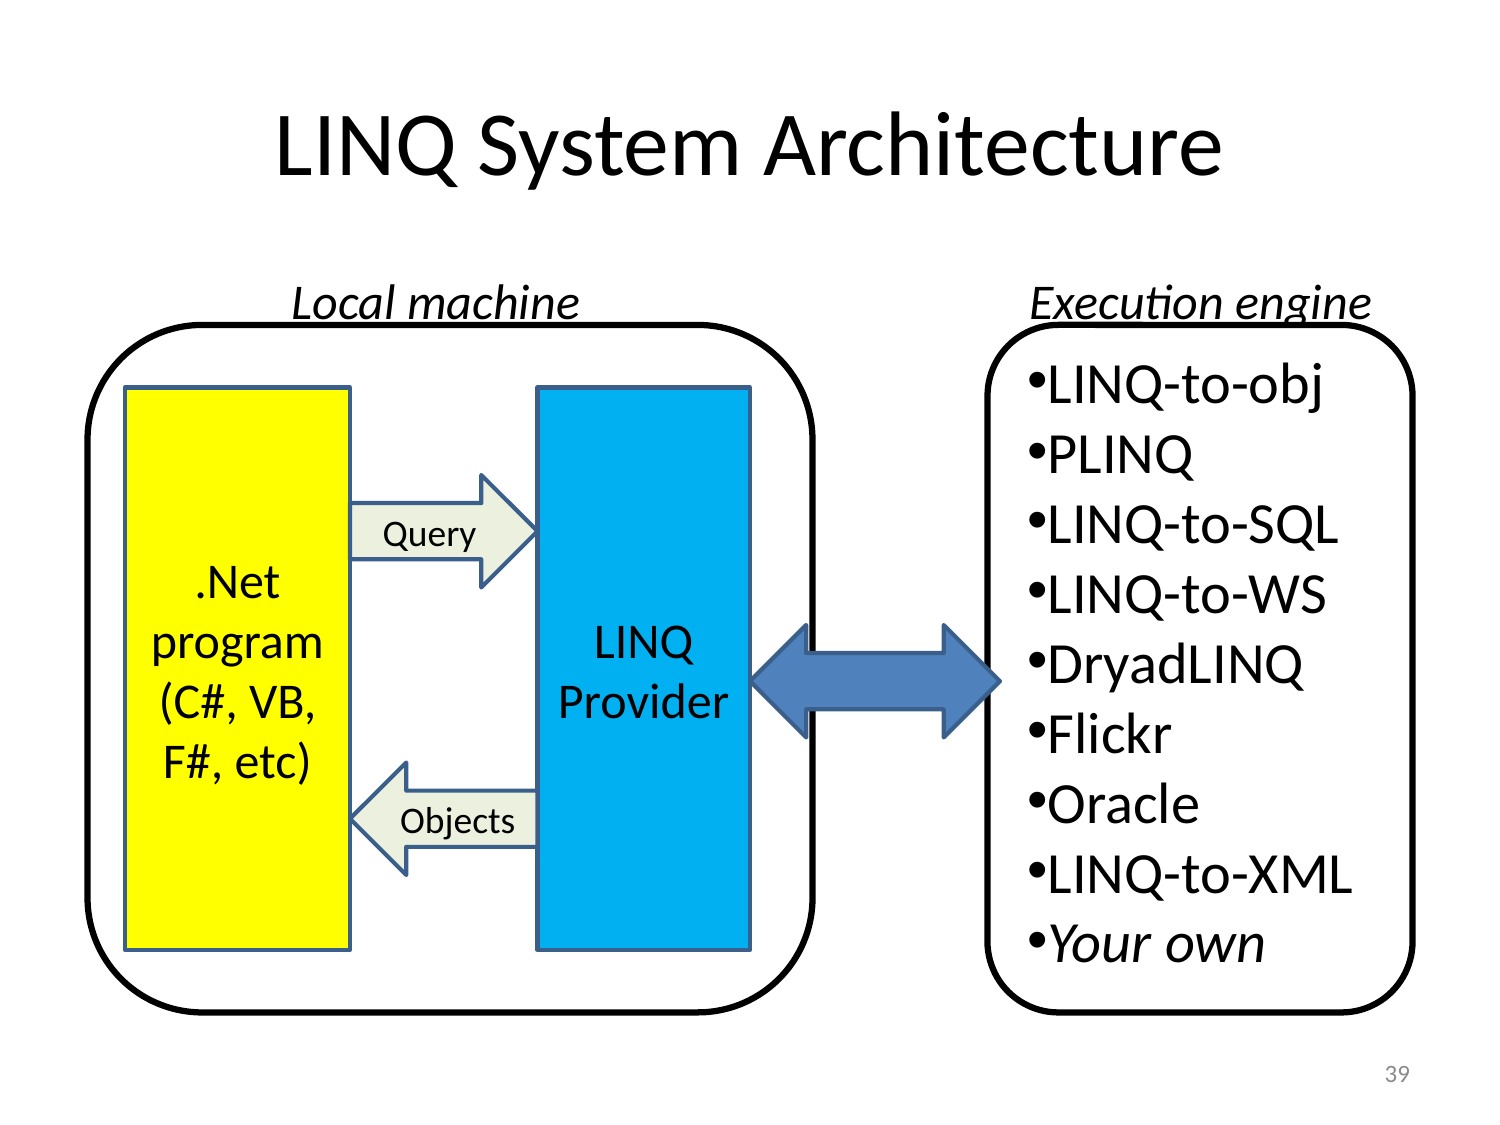

# LINQ System Architecture
Local machine
Execution engine

LINQ-to-obj
PLINQ
LINQ-to-SQL
LINQ-to-WS
DryadLINQ
Flickr
Oracle
LINQ-to-XML
Your own

.Net
program
(C#, VB, F#, etc)
LINQ
Provider
Query

Objects
39